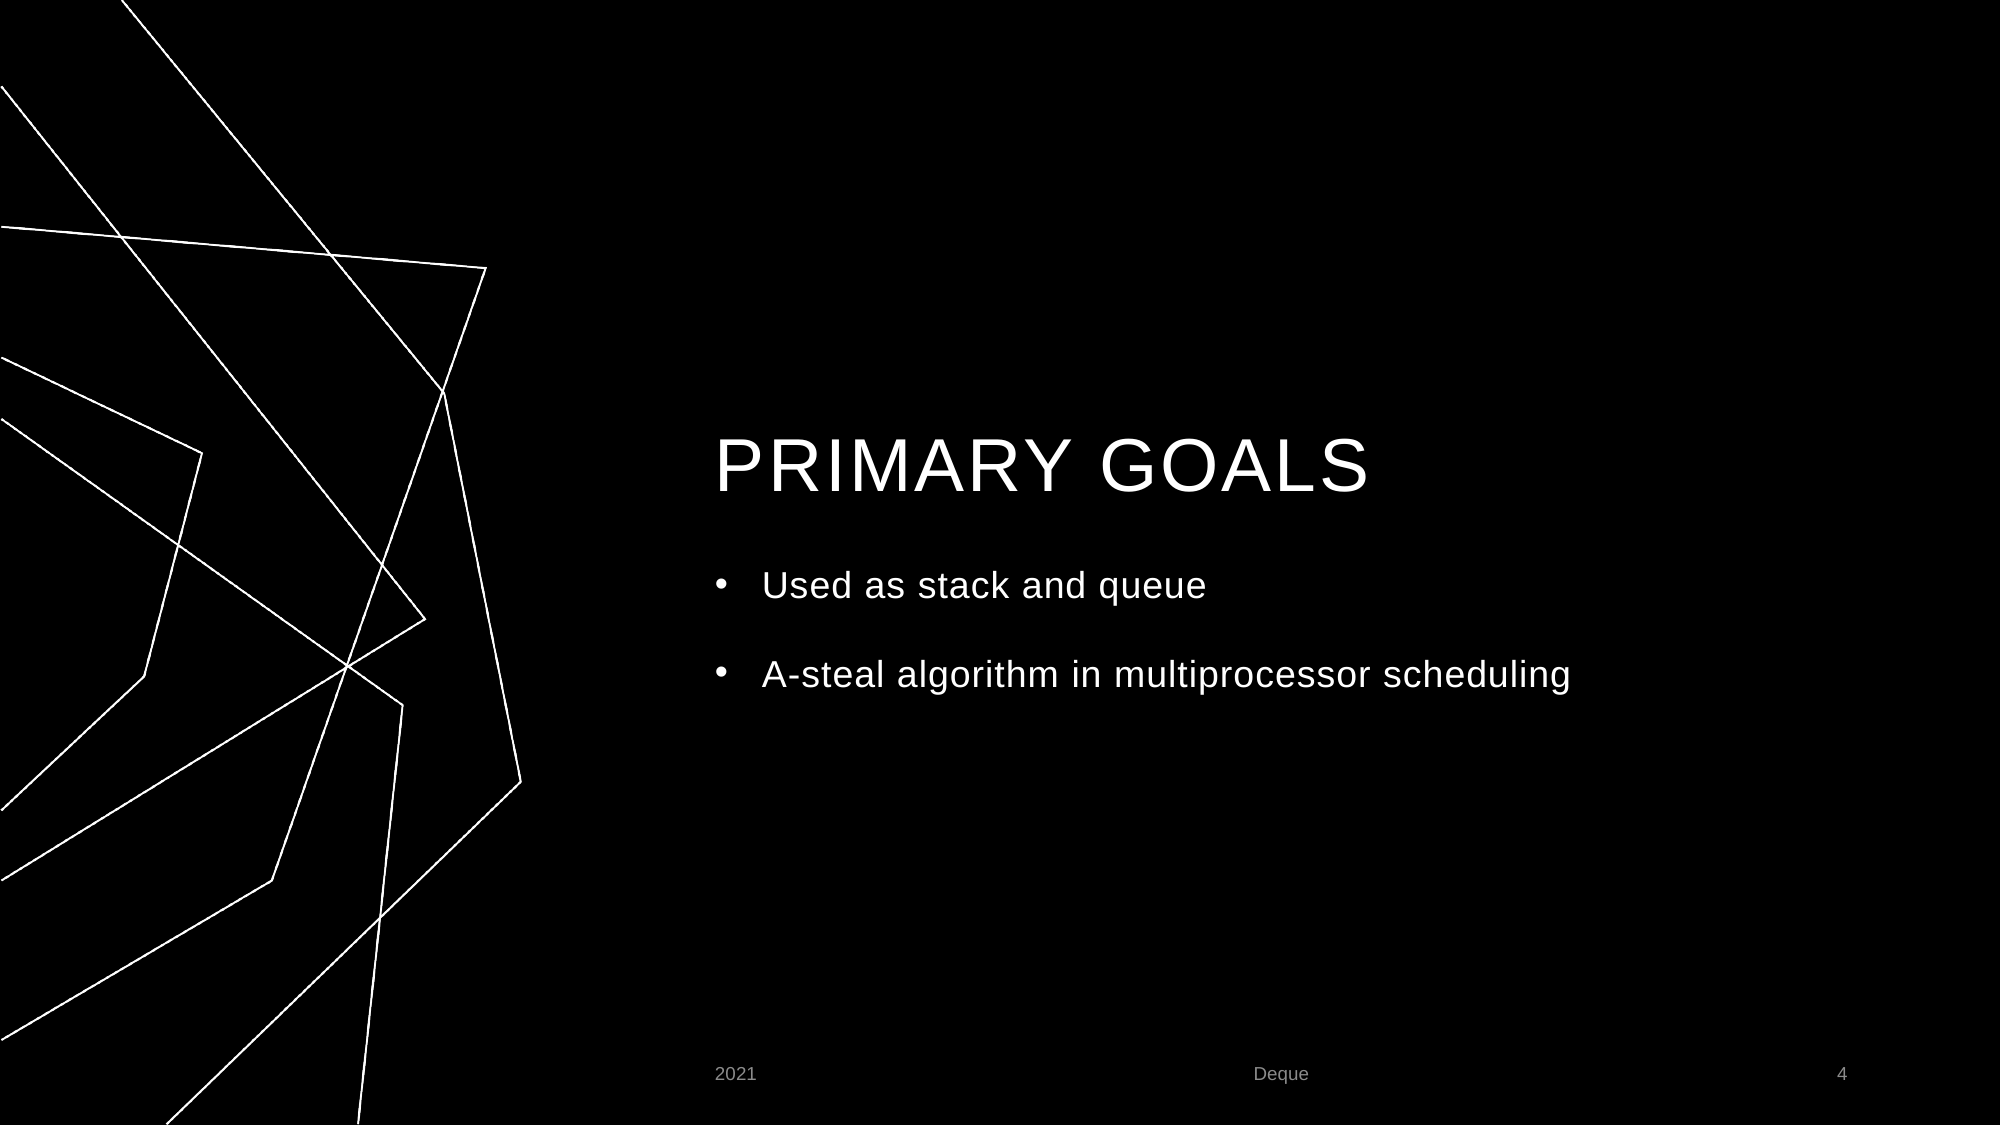

# PRIMARY GOALS
Used as stack and queue
A-steal algorithm in multiprocessor scheduling
2021
Deque
4